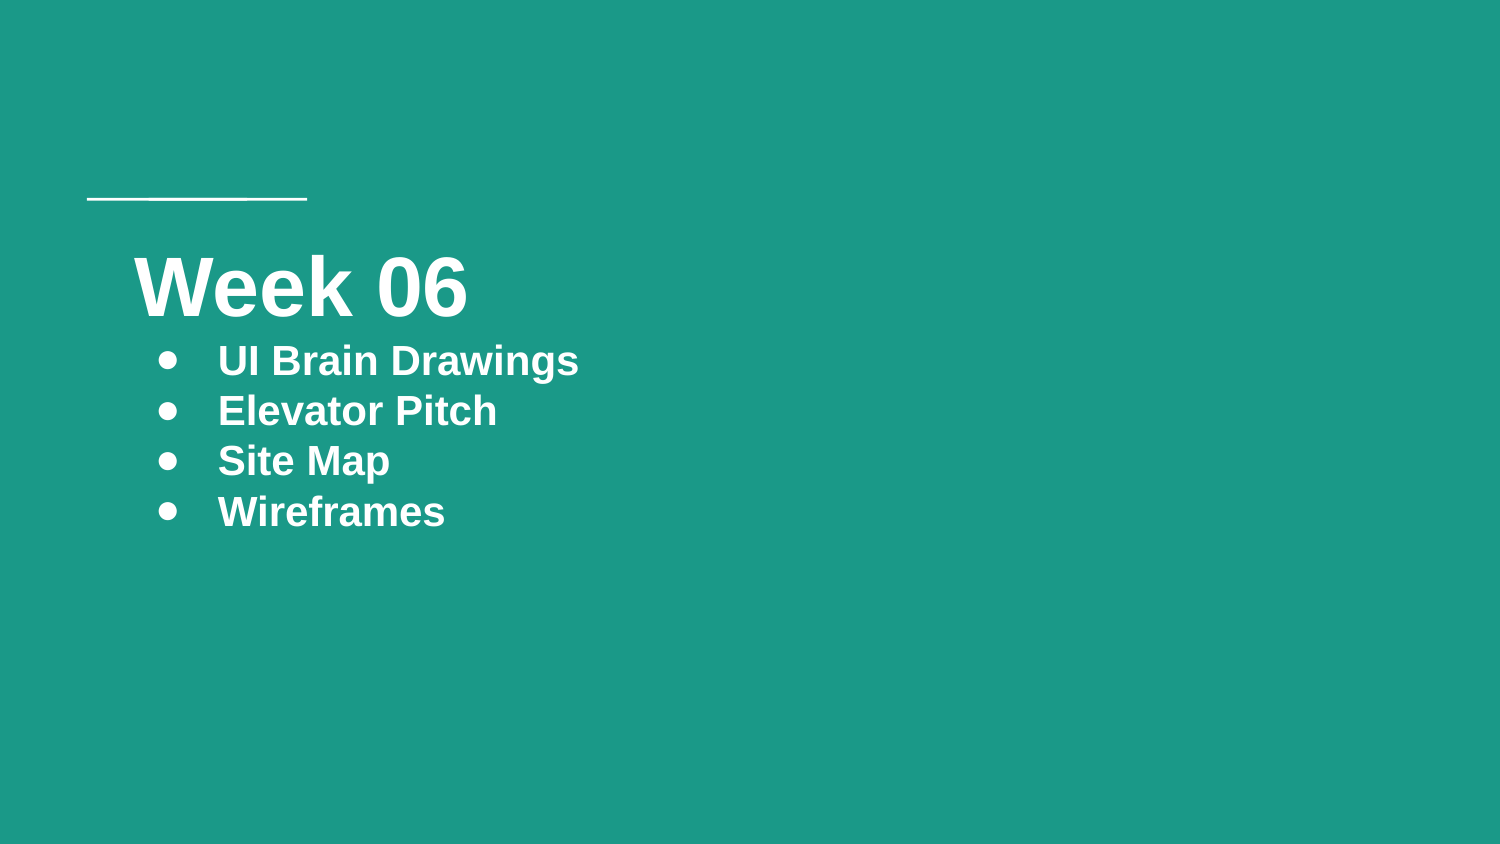

# Week 06
UI Brain Drawings
Elevator Pitch
Site Map
Wireframes